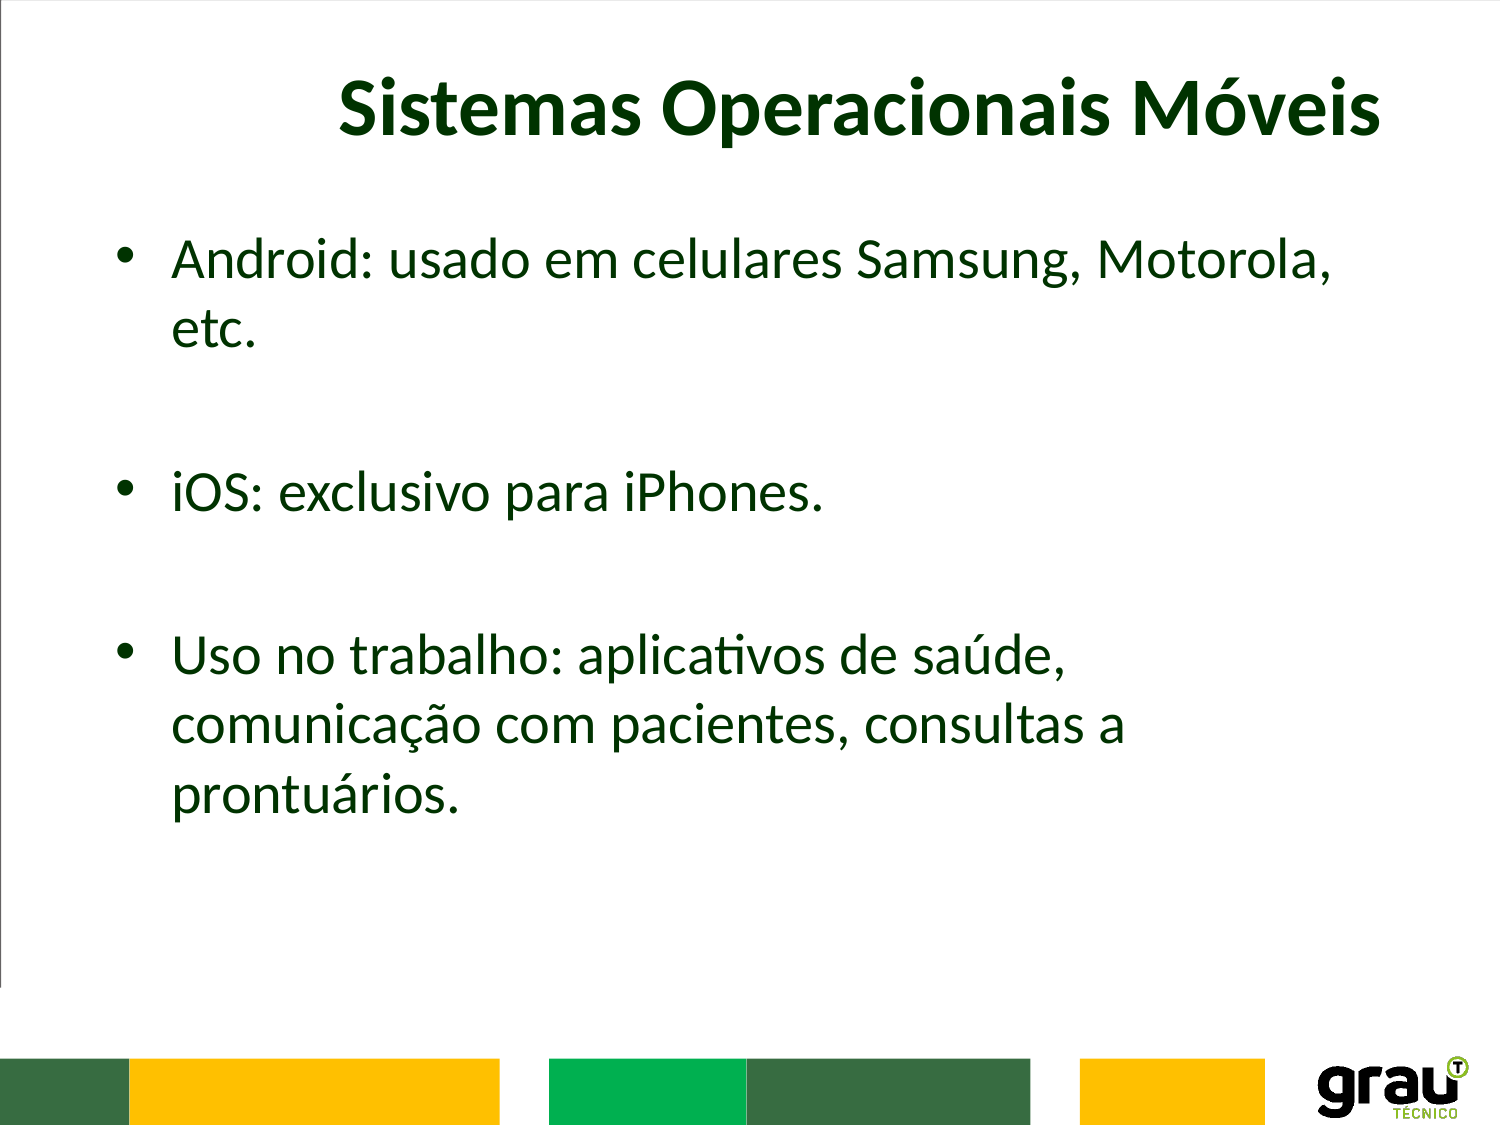

# Sistemas Operacionais Móveis
Android: usado em celulares Samsung, Motorola, etc.

iOS: exclusivo para iPhones.

Uso no trabalho: aplicativos de saúde, comunicação com pacientes, consultas a prontuários.